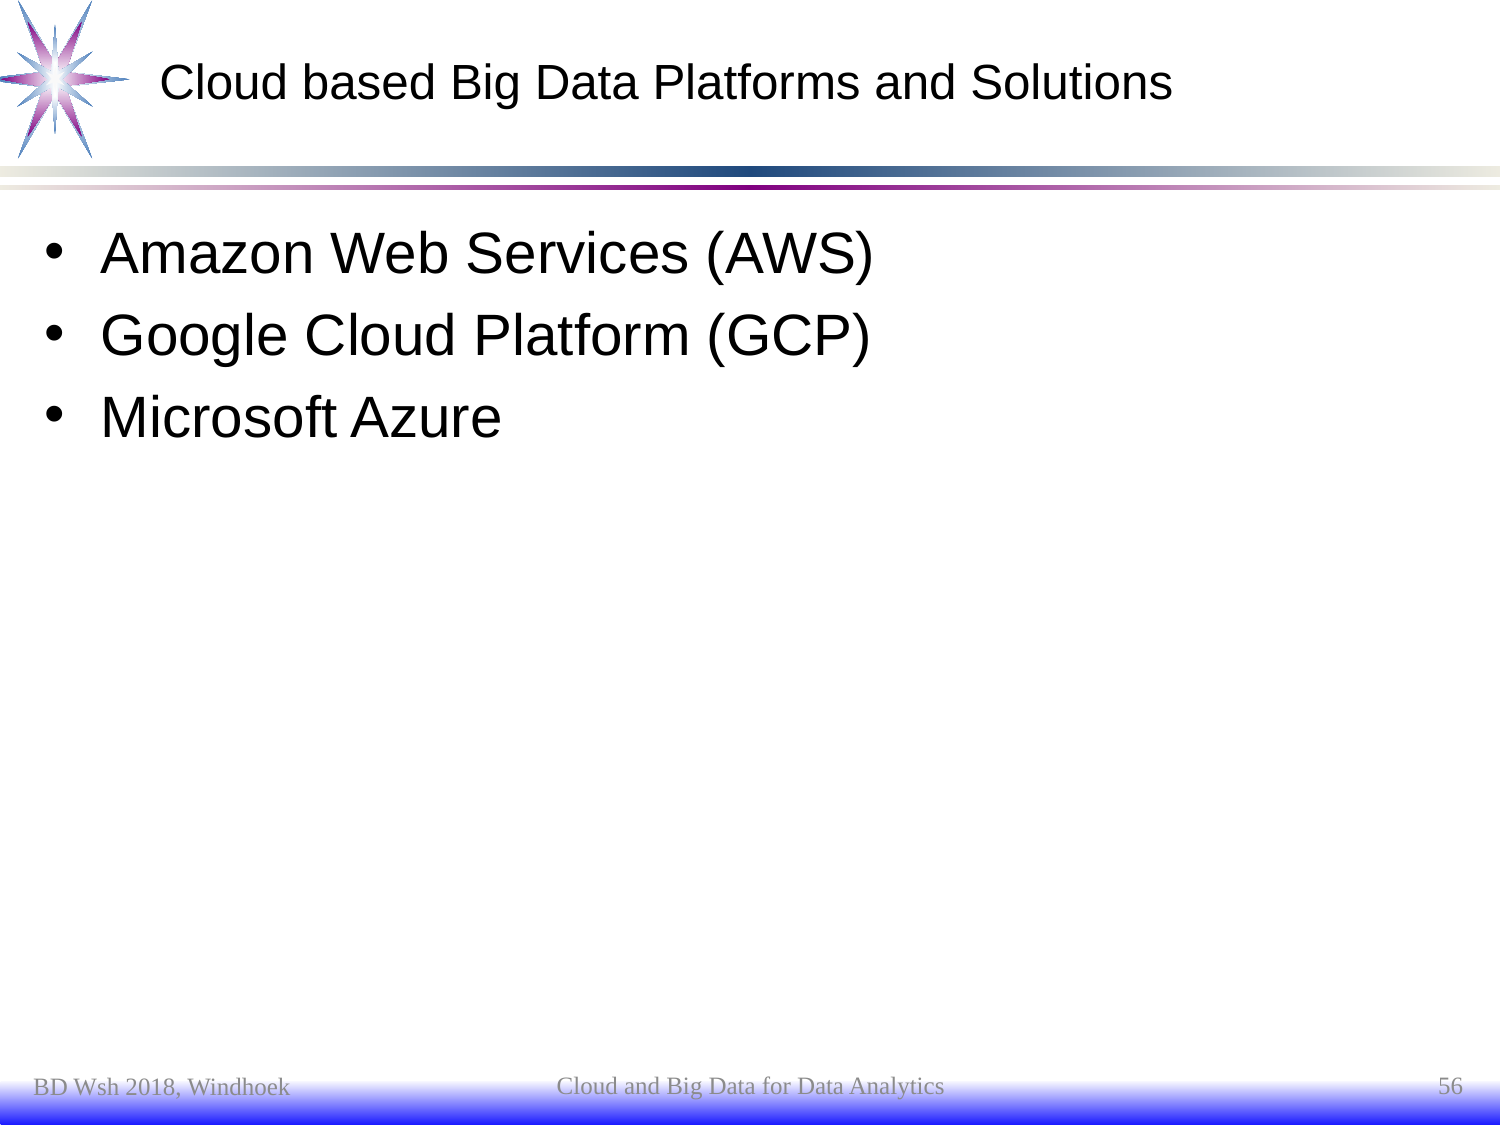

# Cloud based Big Data Platforms and Solutions
Amazon Web Services (AWS)
Google Cloud Platform (GCP)
Microsoft Azure
Cloud and Big Data for Data Analytics
56
BD Wsh 2018, Windhoek